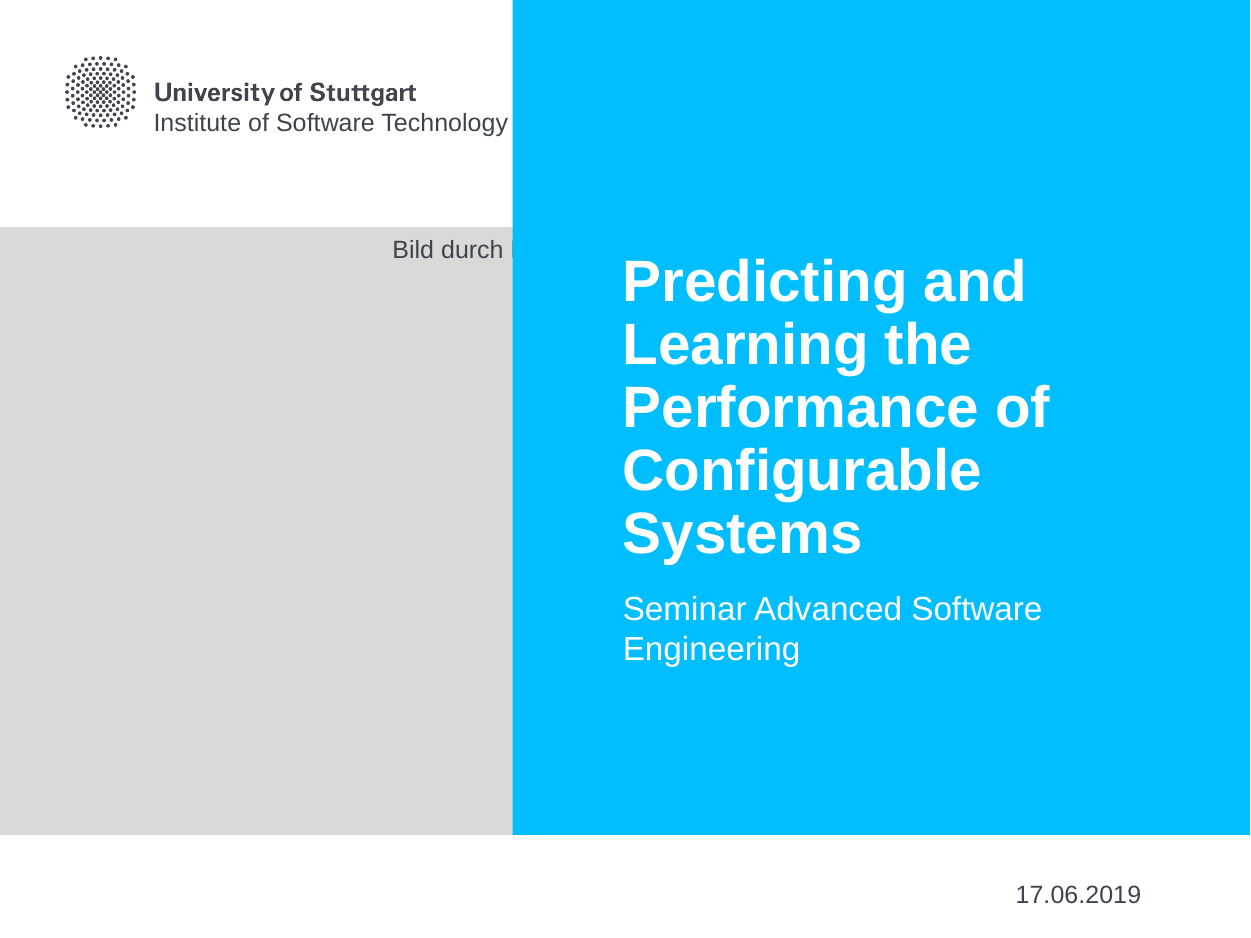

# +
Institute of Software Technology

Predicting and Learning the Performance of Configurable Systems
Seminar Advanced Software Engineering
17.06.2019